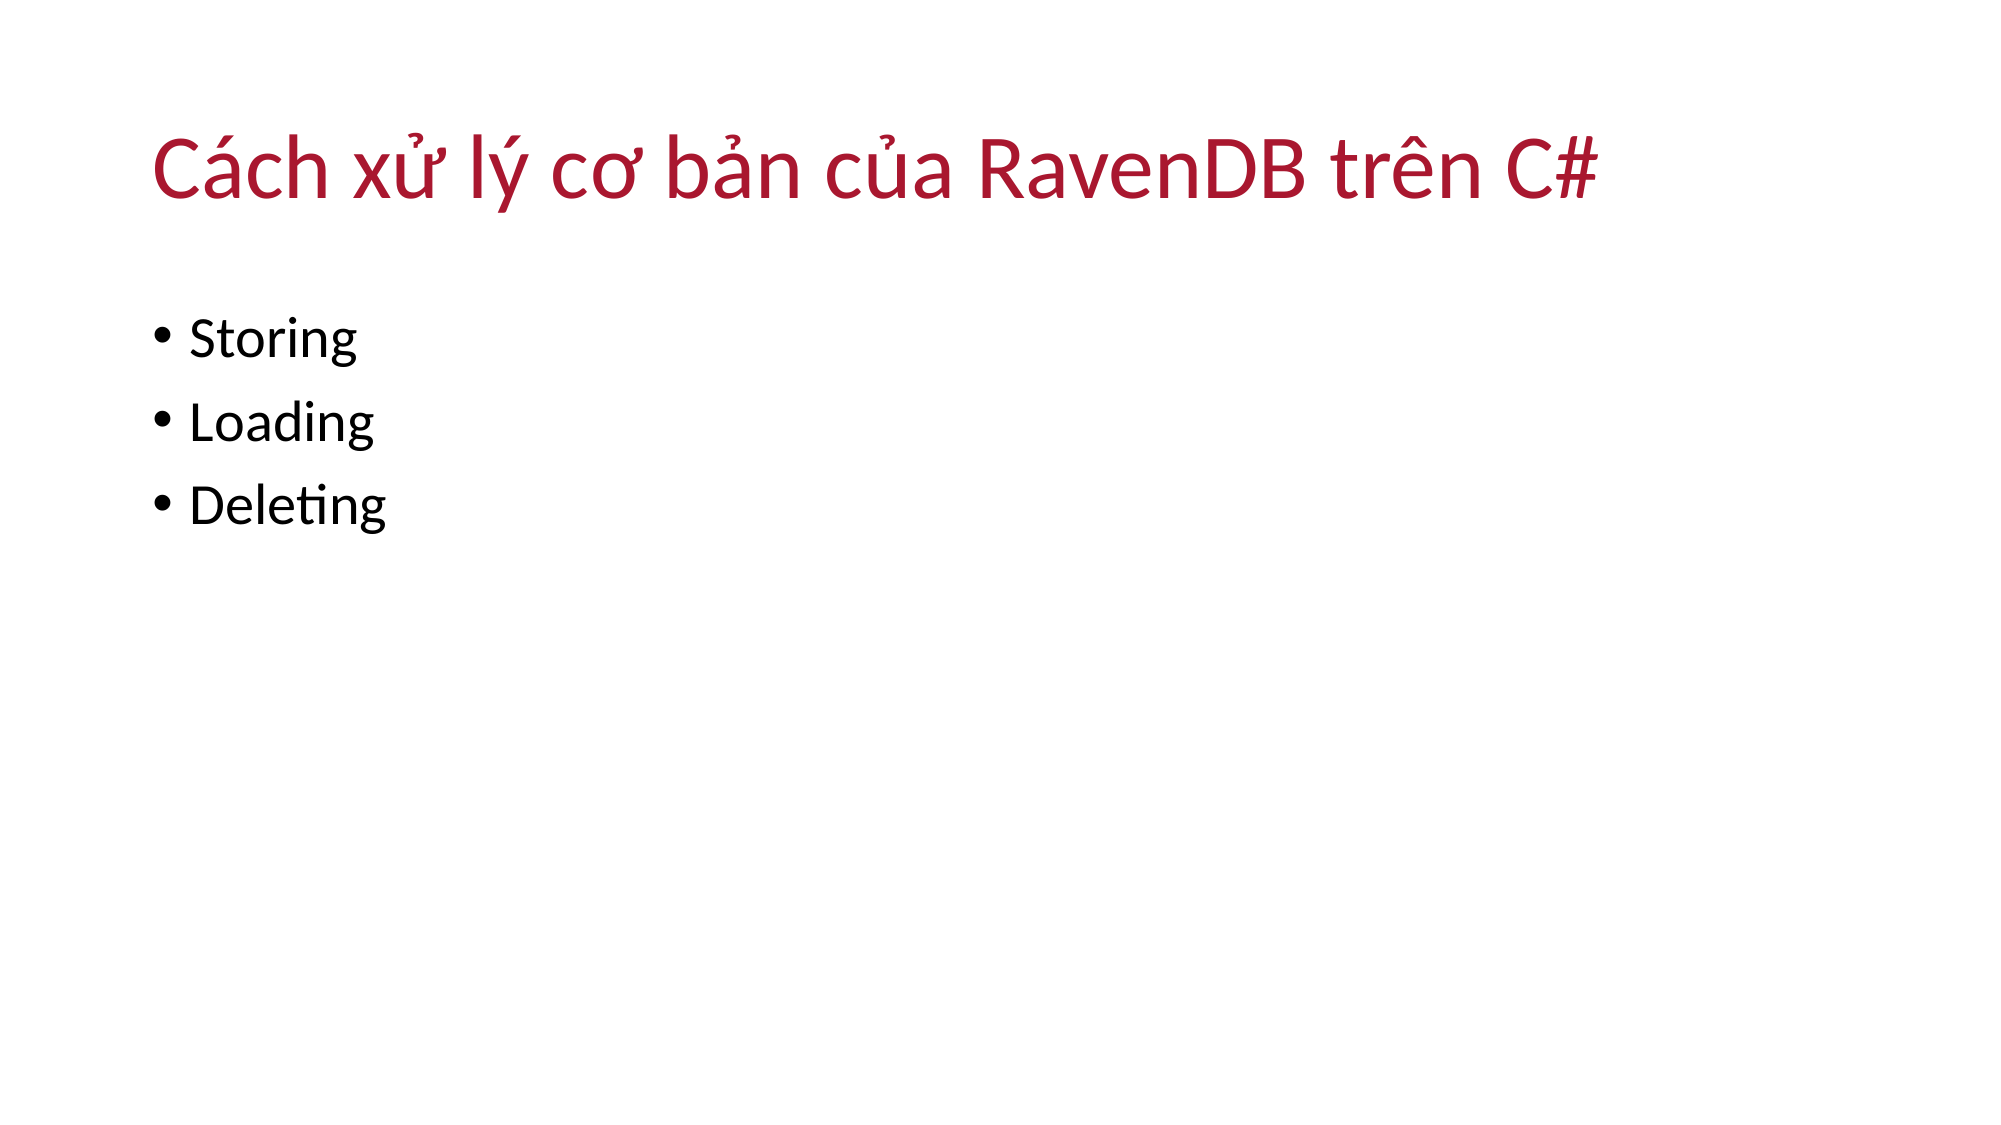

# Cách xử lý cơ bản của RavenDB trên C#
Storing
Loading
Deleting